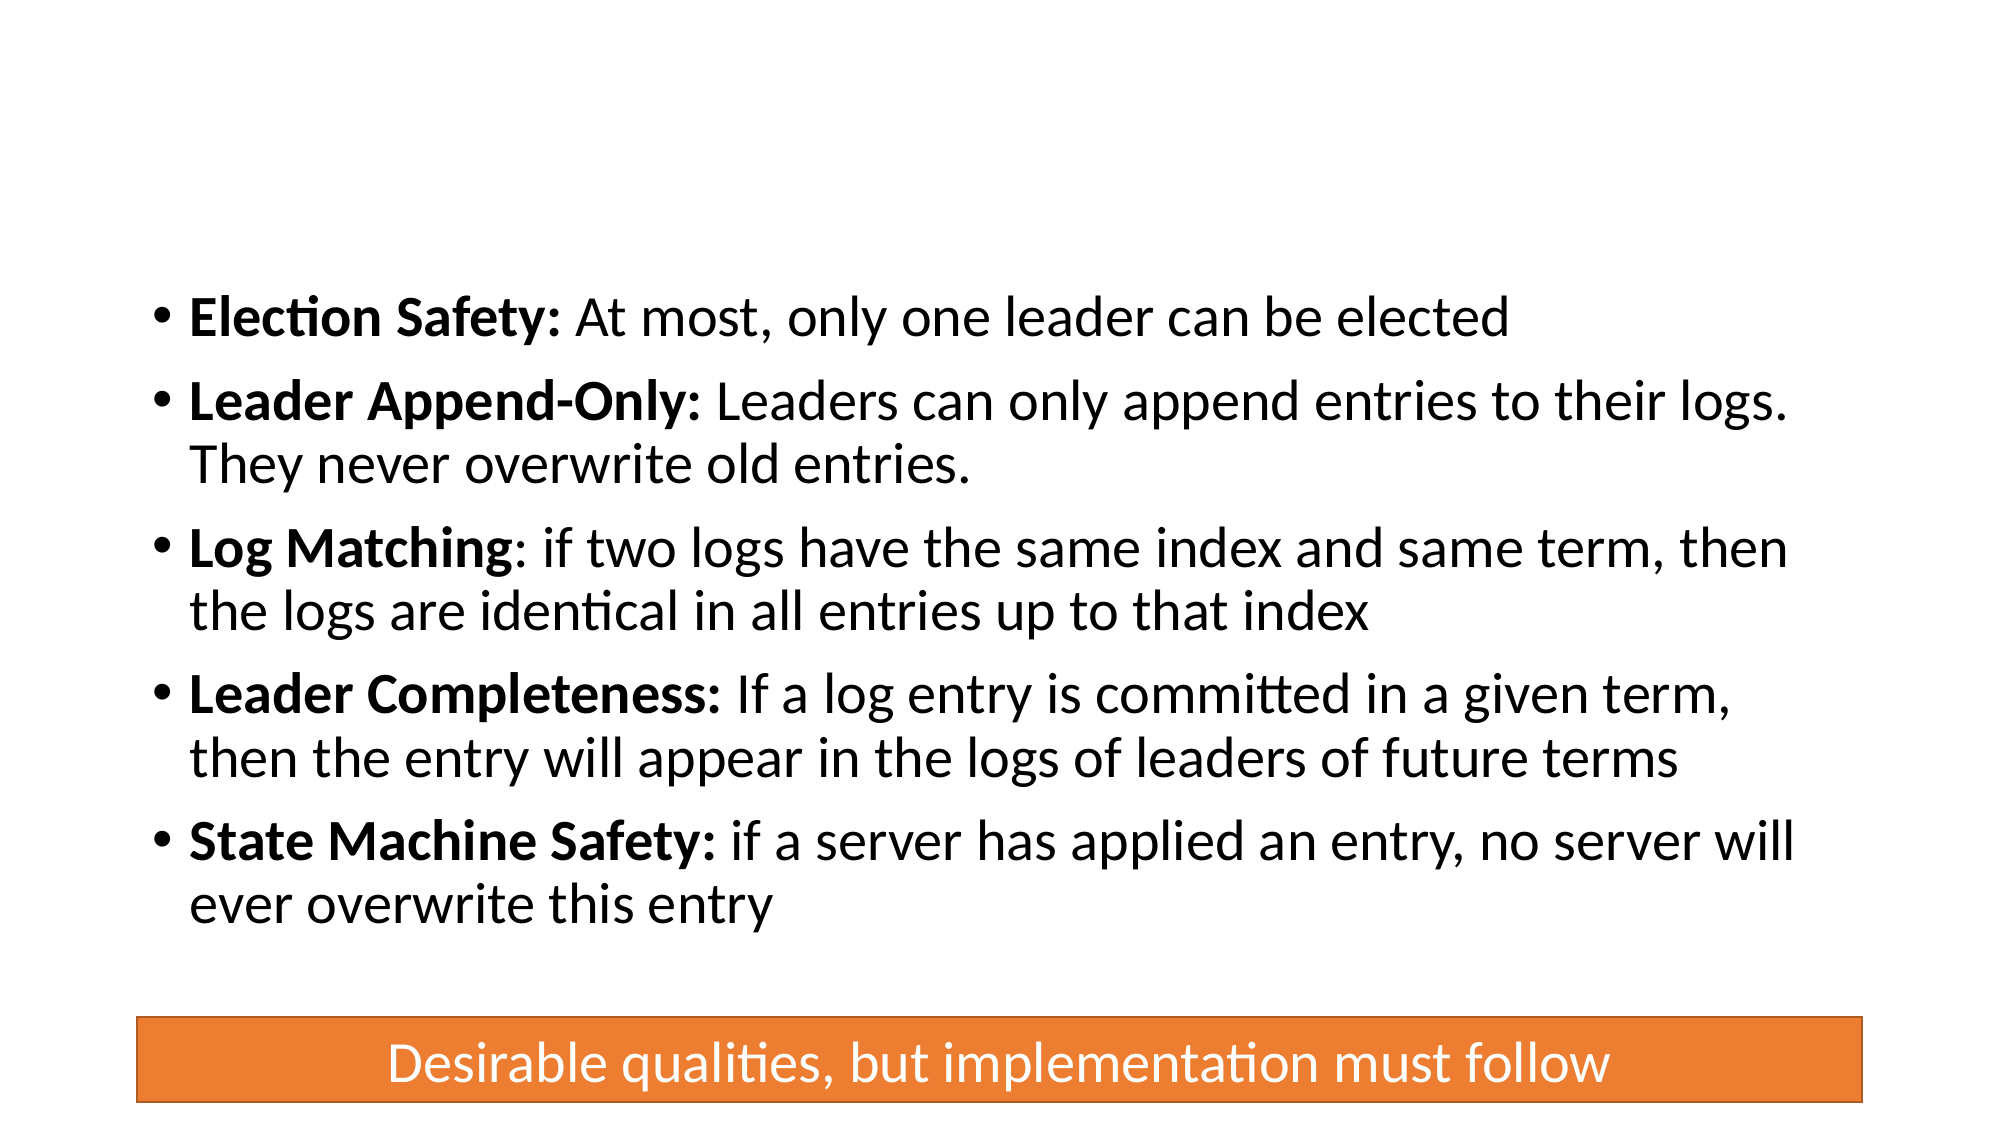

# Key Raft Properties
Election Safety: At most, only one leader can be elected
Leader Append-Only: Leaders can only append entries to their logs. They never overwrite old entries.
Log Matching: if two logs have the same index and same term, then the logs are identical in all entries up to that index
Leader Completeness: If a log entry is committed in a given term, then the entry will appear in the logs of leaders of future terms
State Machine Safety: if a server has applied an entry, no server will ever overwrite this entry

Desirable qualities, but implementation must follow